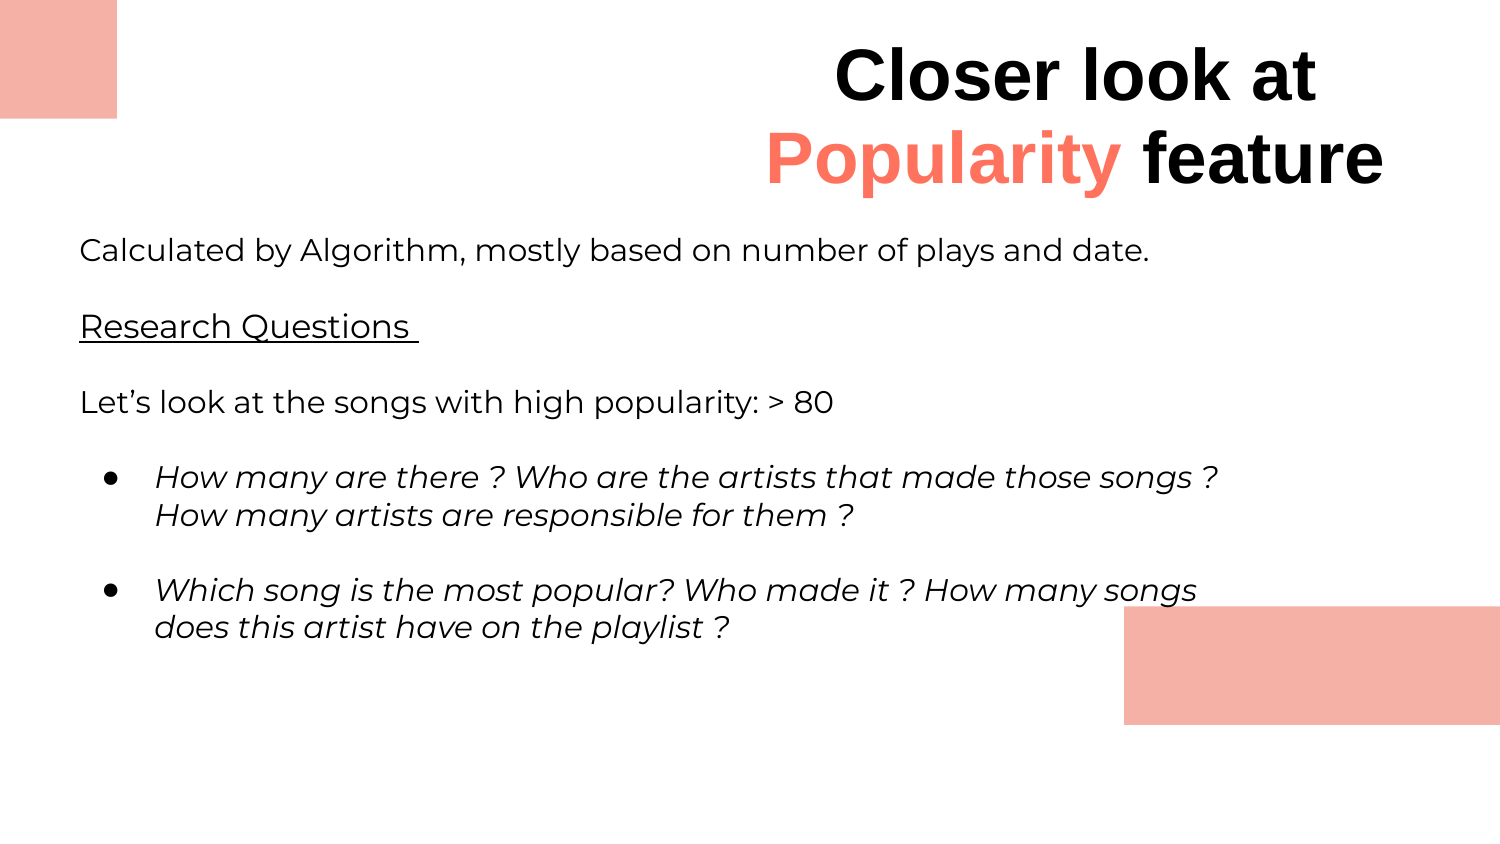

# Closer look at Popularity feature
Calculated by Algorithm, mostly based on number of plays and date.

Research Questions

Let’s look at the songs with high popularity: > 80

How many are there ? Who are the artists that made those songs ?
How many artists are responsible for them ?

Which song is the most popular? Who made it ? How many songs does this artist have on the playlist ?